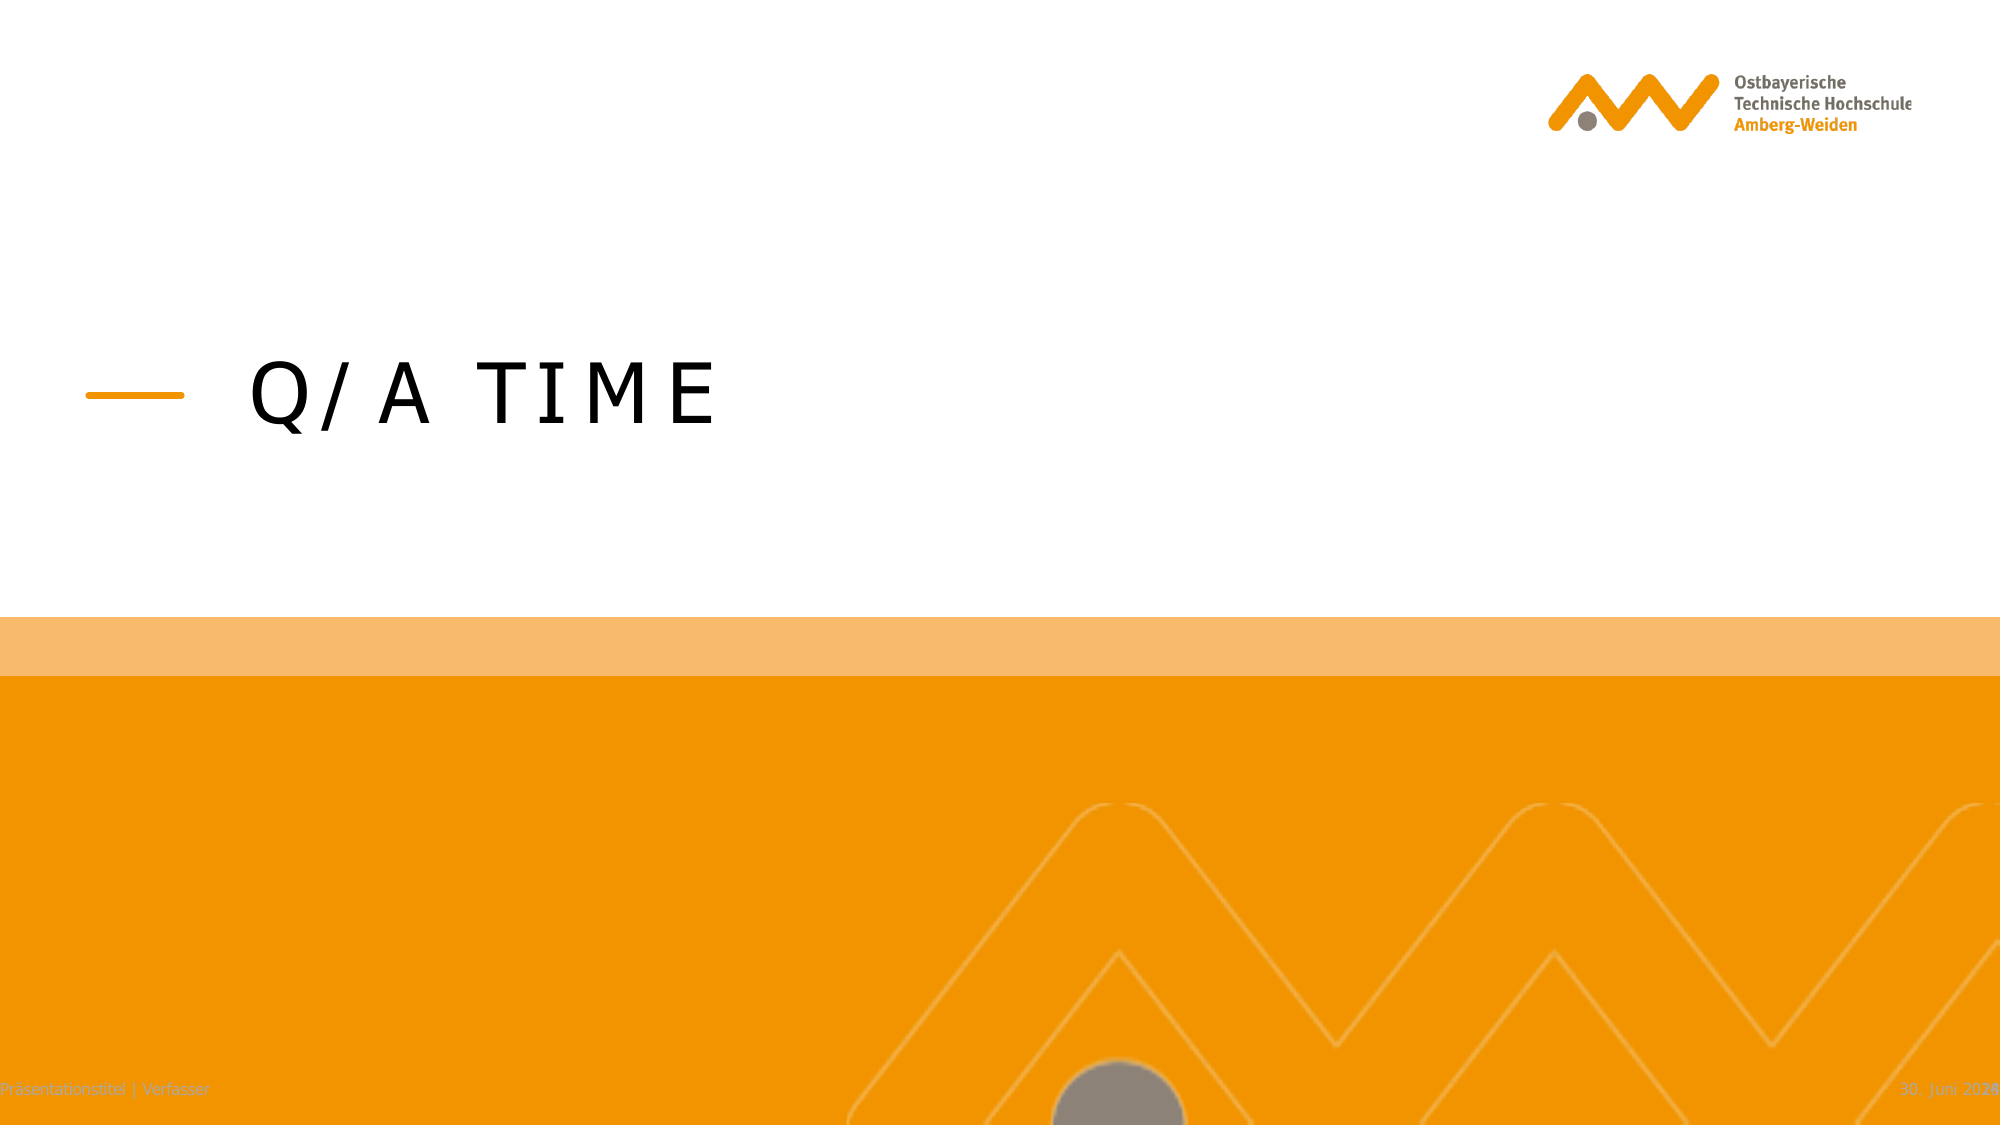

# Q/A Time
Präsentationstitel | Verfasser
30. Juni 2024
18